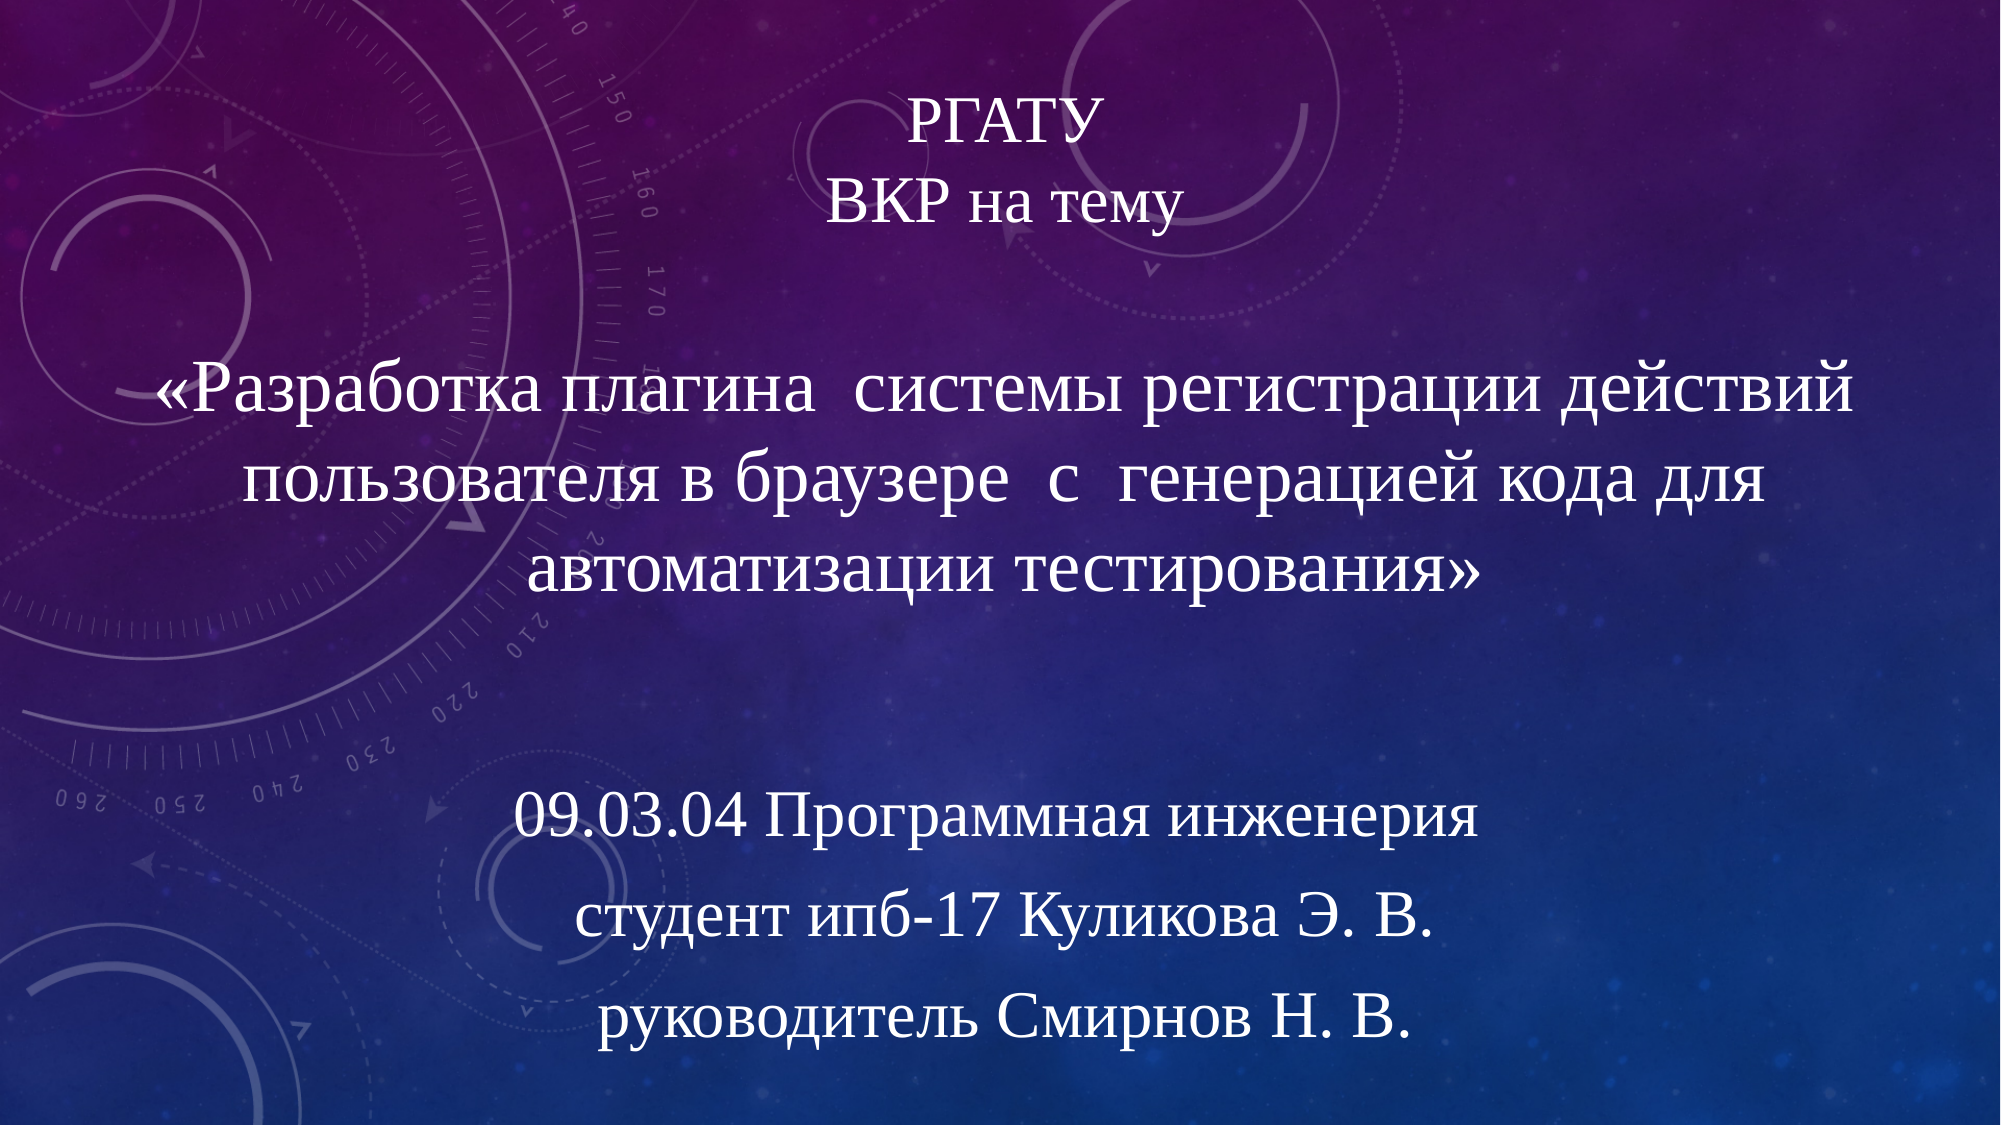

РГАТУ
ВКР на тему
# «Разработка плагина  системы регистрации действий пользователя в браузере  с  генерацией кода для автоматизации тестирования»
09.03.04 Программная инженерия
студент ипб-17 Куликова Э. В.
руководитель Смирнов Н. В.